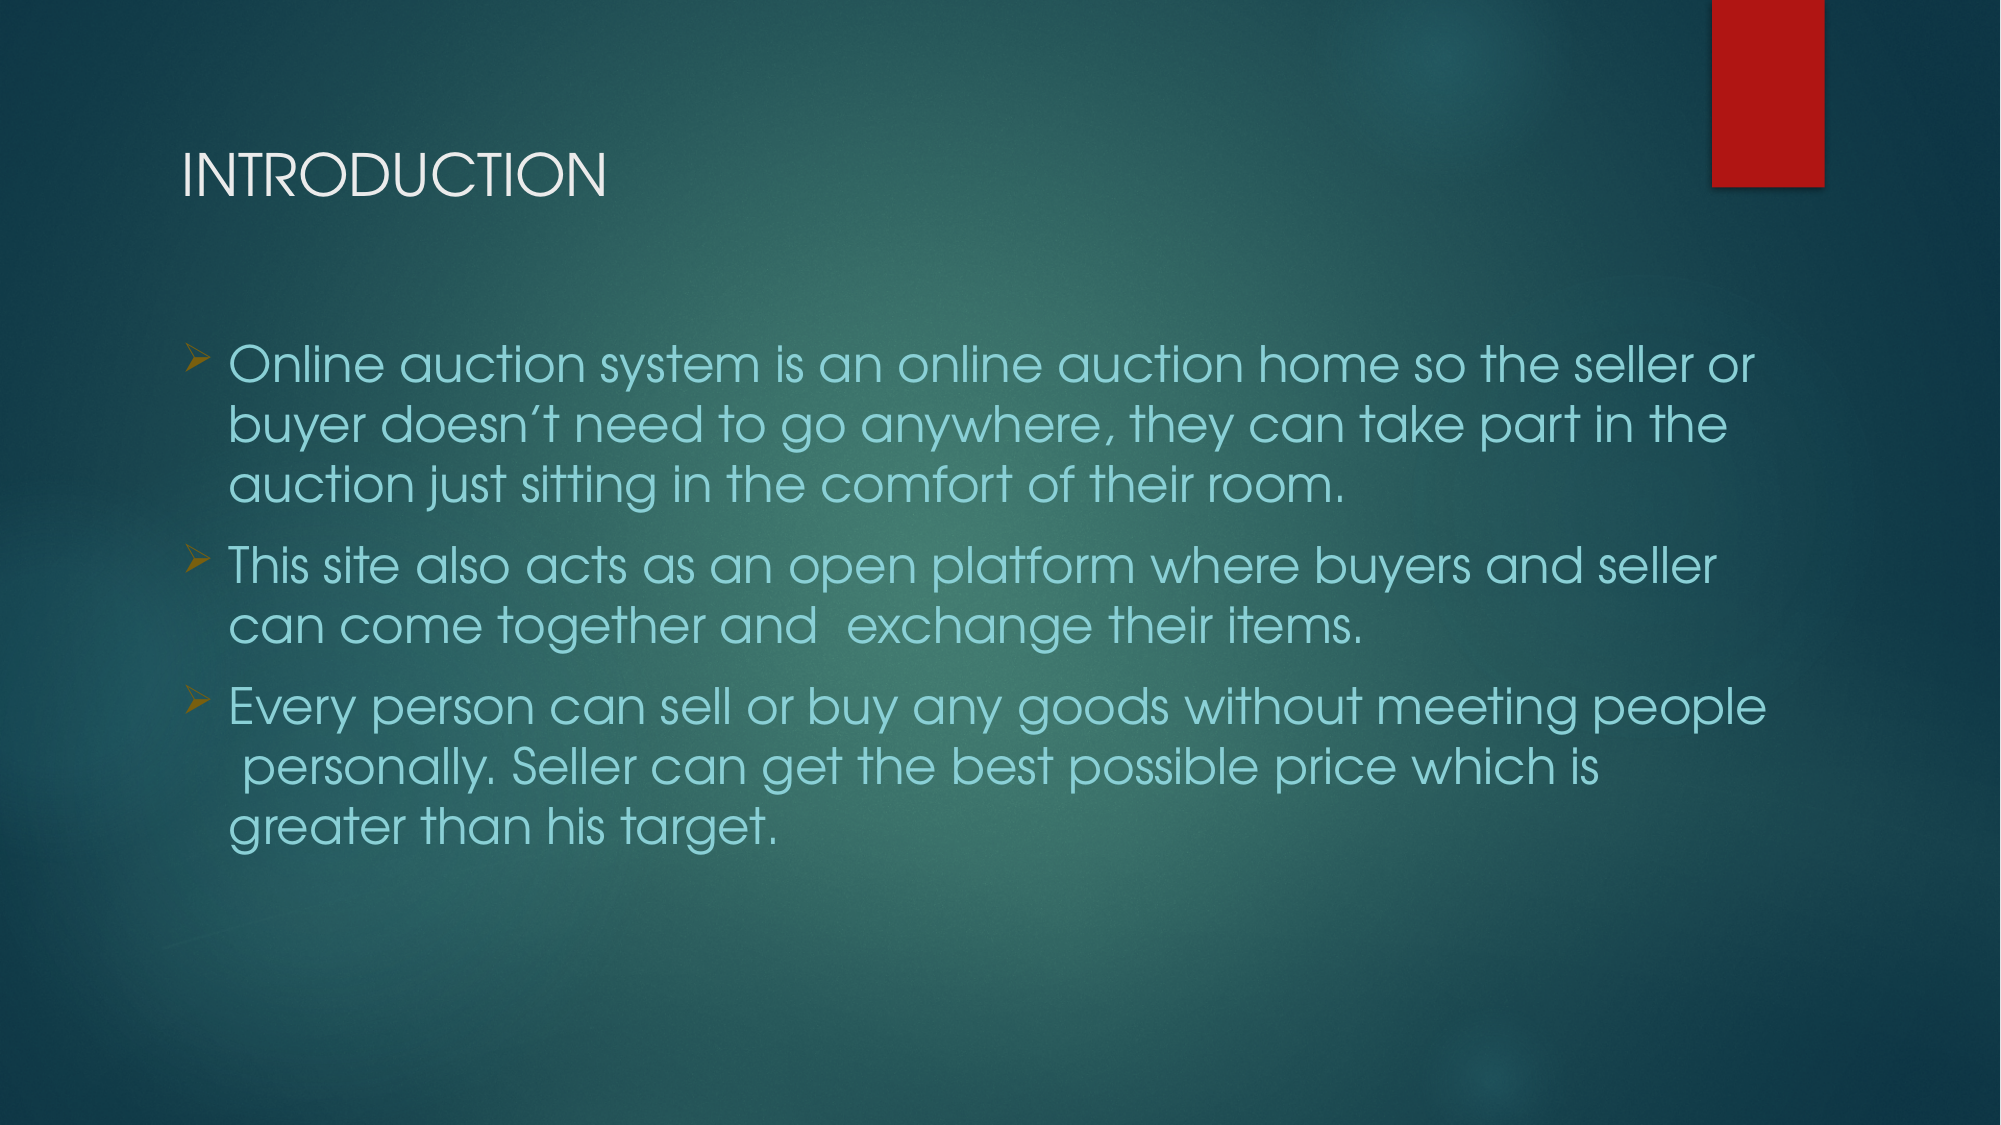

# INTRODUCTION
Online auction system is an online auction home so the seller or buyer doesn’t need to go anywhere, they can take part in the auction just sitting in the comfort of their room.
This site also acts as an open platform where buyers and seller can come together and  exchange their items.
Every person can sell or buy any goods without meeting people  personally. Seller can get the best possible price which is greater than his target.